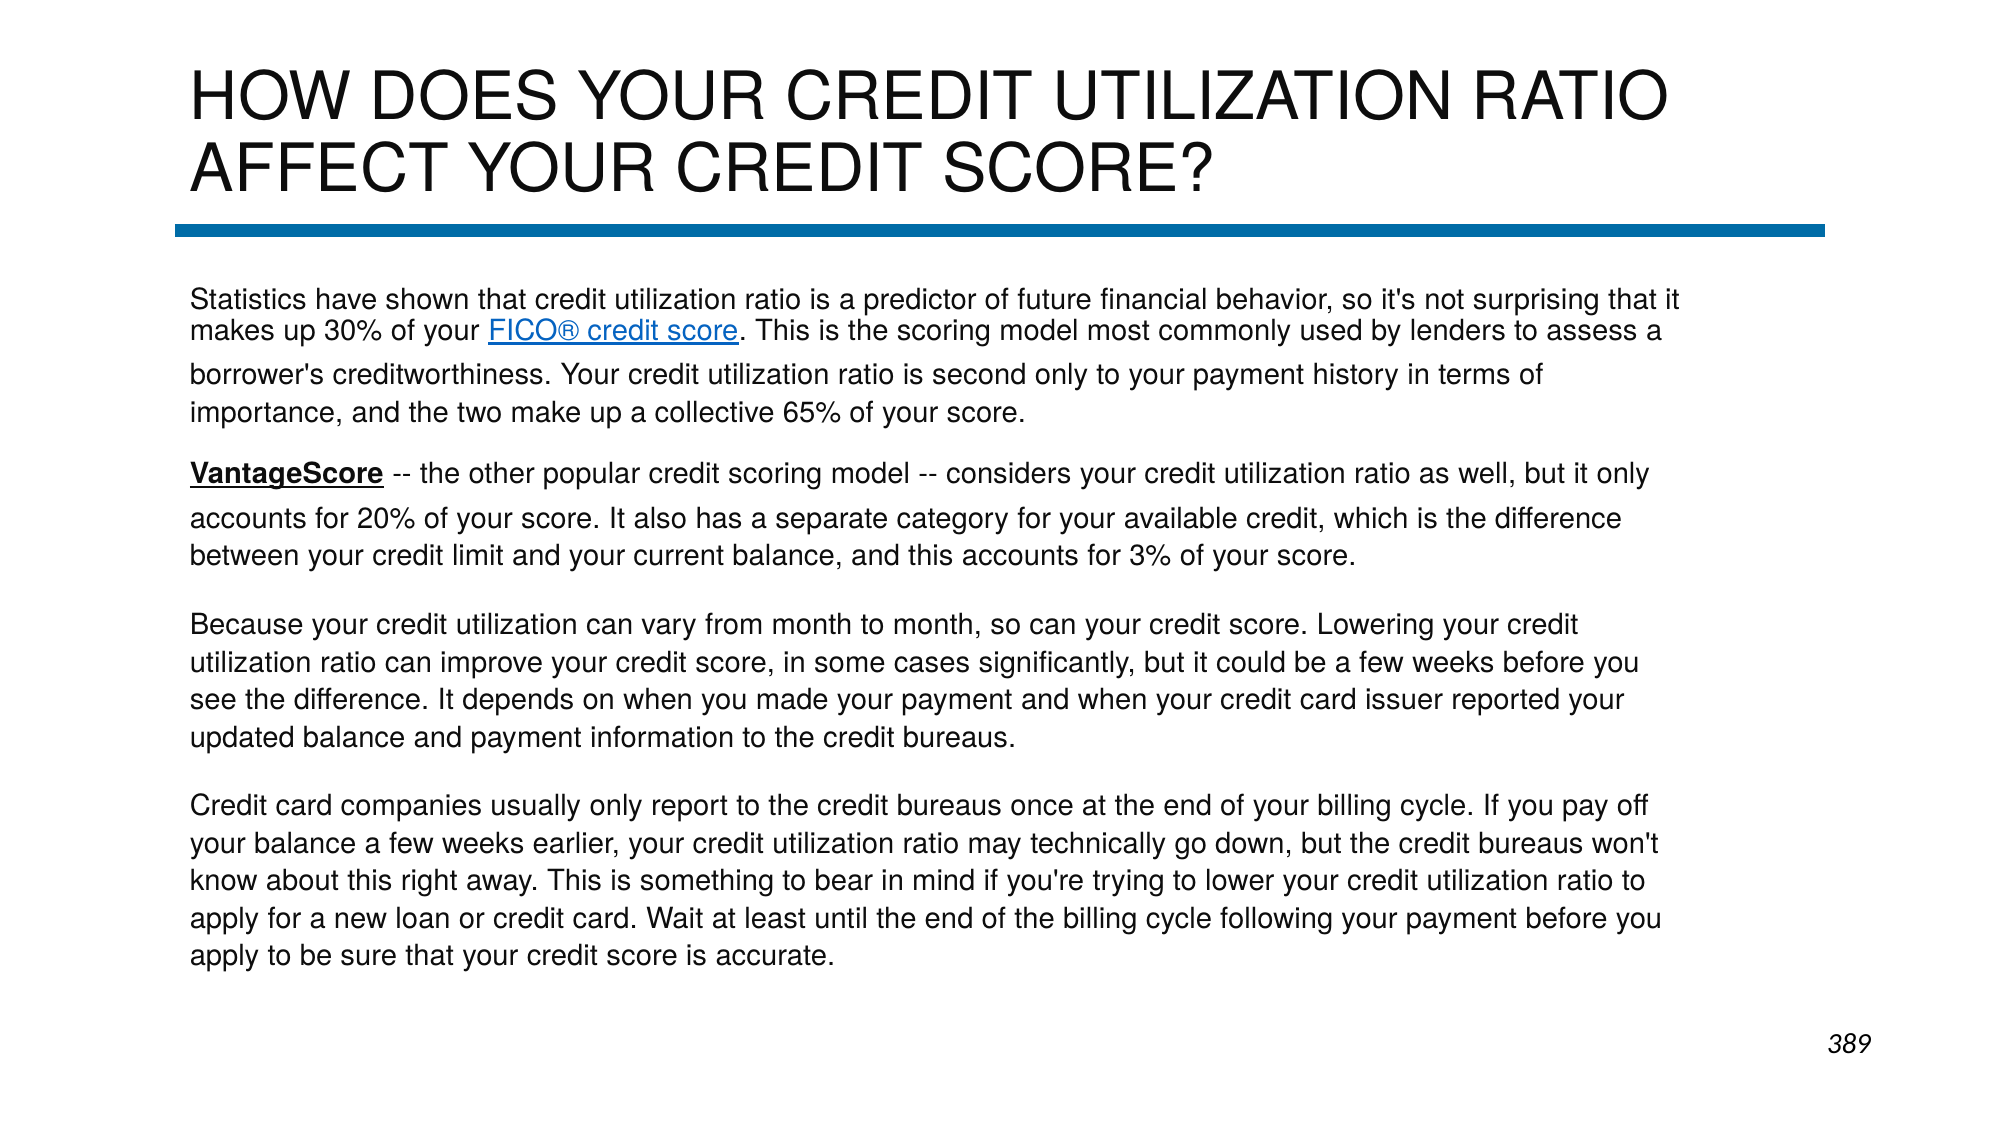

# How does your credit utilization ratio affect your credit score?
Statistics have shown that credit utilization ratio is a predictor of future financial behavior, so it's not surprising that it makes up 30% of your FICO® credit score. This is the scoring model most commonly used by lenders to assess a borrower's creditworthiness. Your credit utilization ratio is second only to your payment history in terms of importance, and the two make up a collective 65% of your score.
VantageScore -- the other popular credit scoring model -- considers your credit utilization ratio as well, but it only accounts for 20% of your score. It also has a separate category for your available credit, which is the difference between your credit limit and your current balance, and this accounts for 3% of your score.
Because your credit utilization can vary from month to month, so can your credit score. Lowering your credit utilization ratio can improve your credit score, in some cases significantly, but it could be a few weeks before you see the difference. It depends on when you made your payment and when your credit card issuer reported your updated balance and payment information to the credit bureaus.
Credit card companies usually only report to the credit bureaus once at the end of your billing cycle. If you pay off your balance a few weeks earlier, your credit utilization ratio may technically go down, but the credit bureaus won't know about this right away. This is something to bear in mind if you're trying to lower your credit utilization ratio to apply for a new loan or credit card. Wait at least until the end of the billing cycle following your payment before you apply to be sure that your credit score is accurate.